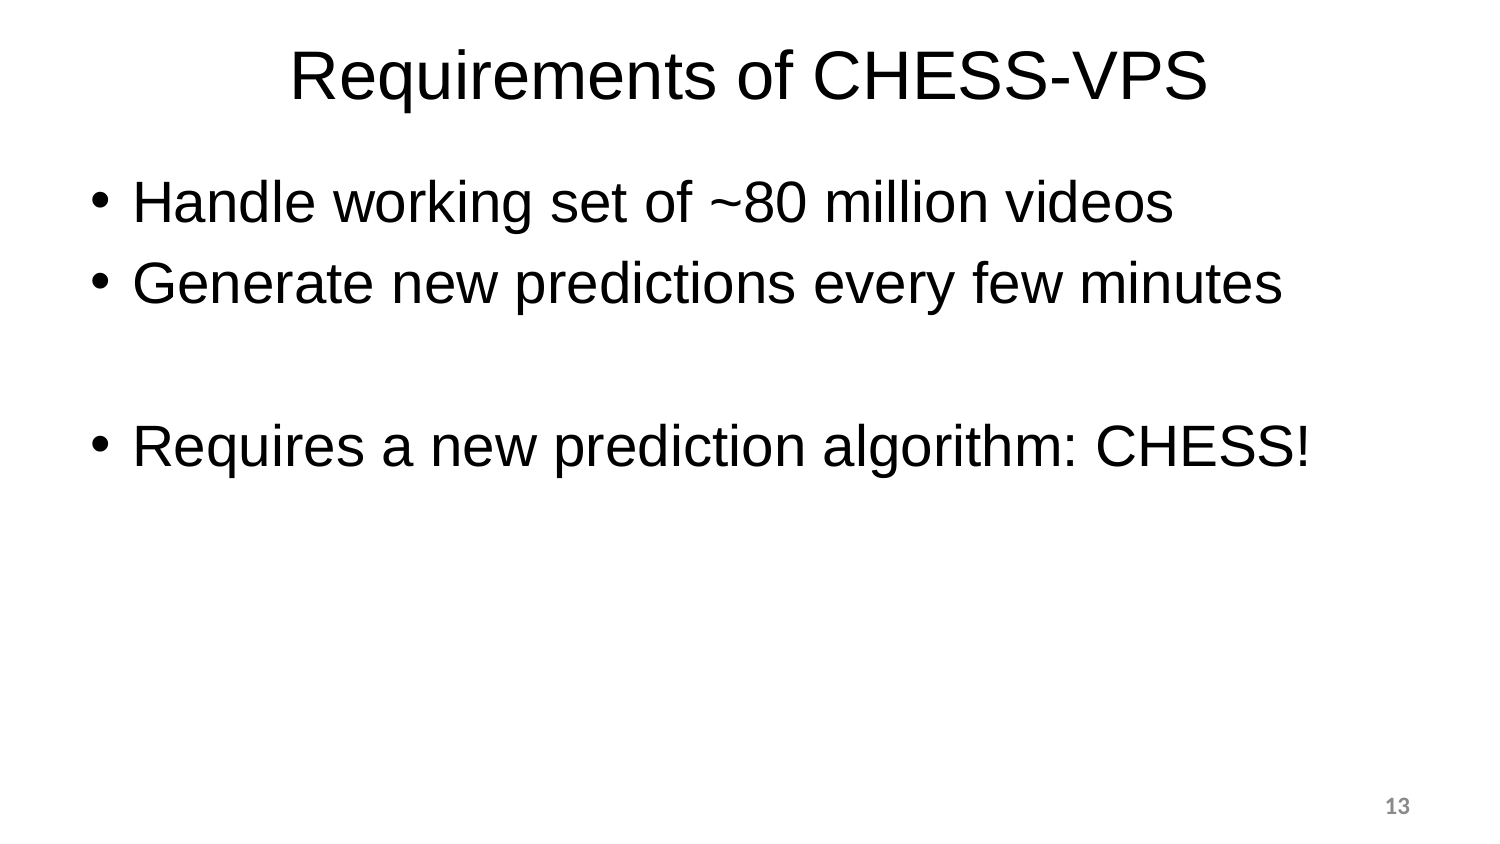

# Requirements of CHESS-VPS
Handle working set of ~80 million videos
Generate new predictions every few minutes

Requires a new prediction algorithm: CHESS!
13